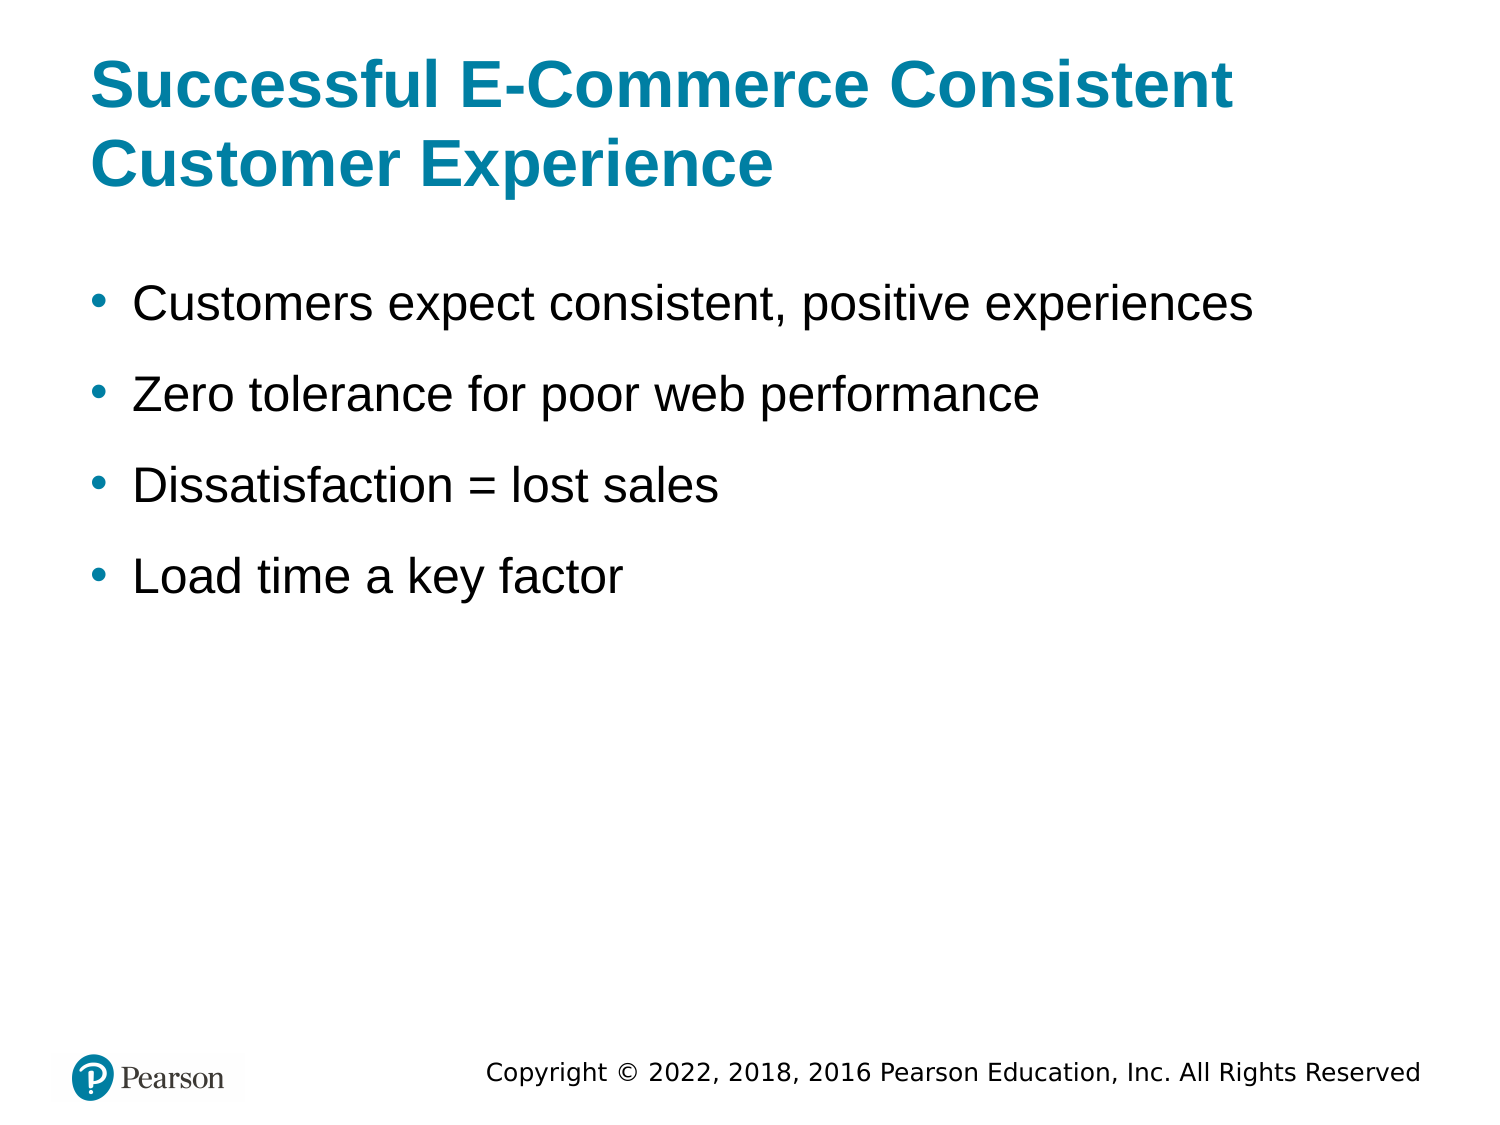

# Successful E-Commerce Consistent Customer Experience
Customers expect consistent, positive experiences
Zero tolerance for poor web performance
Dissatisfaction = lost sales
Load time a key factor